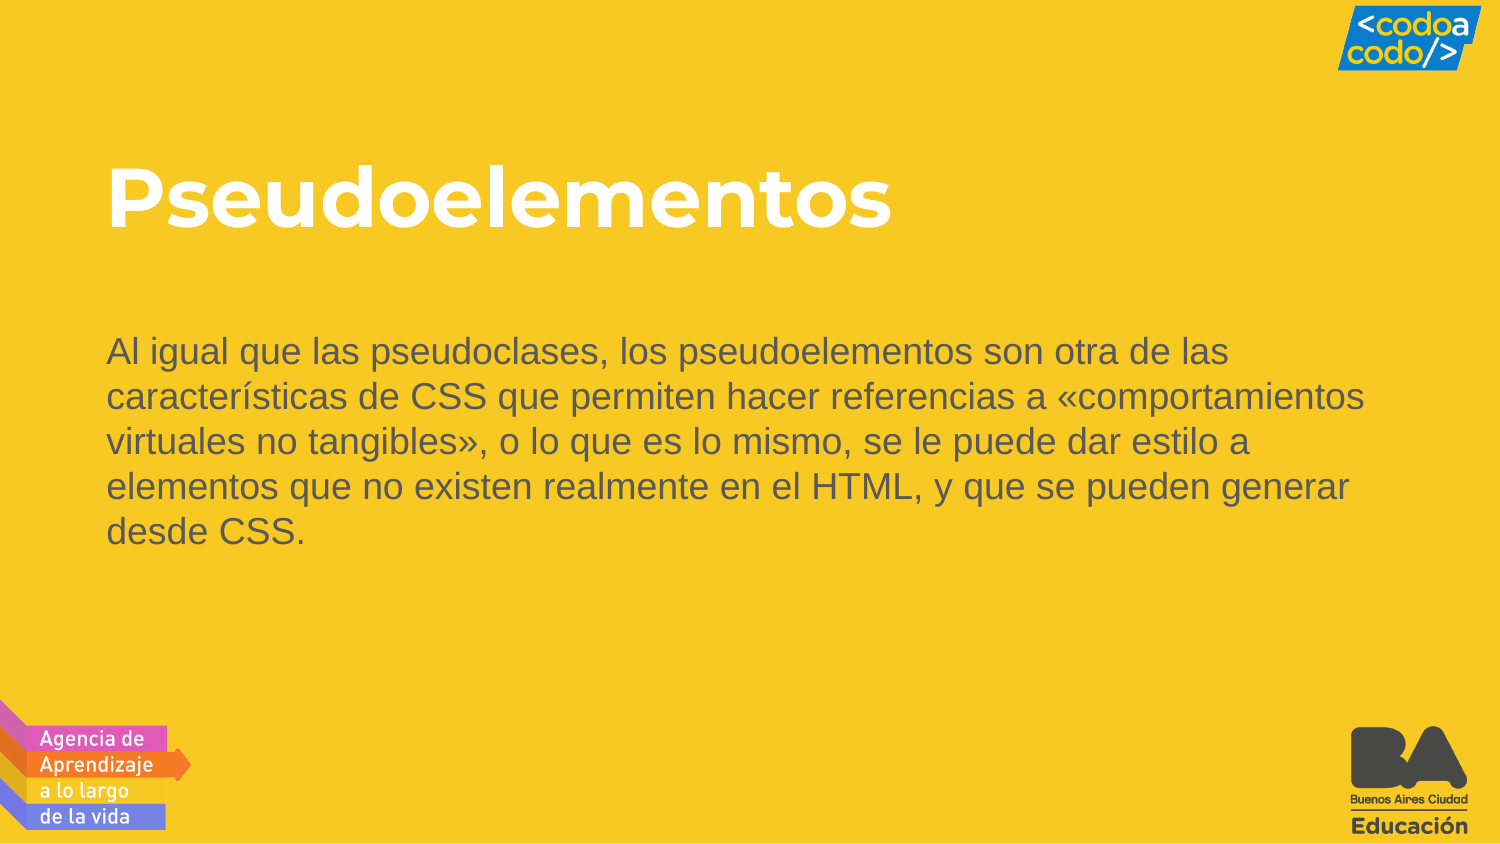

# Pseudoelementos
Al igual que las pseudoclases, los pseudoelementos son otra de las características de CSS que permiten hacer referencias a «comportamientos virtuales no tangibles», o lo que es lo mismo, se le puede dar estilo a elementos que no existen realmente en el HTML, y que se pueden generar desde CSS.